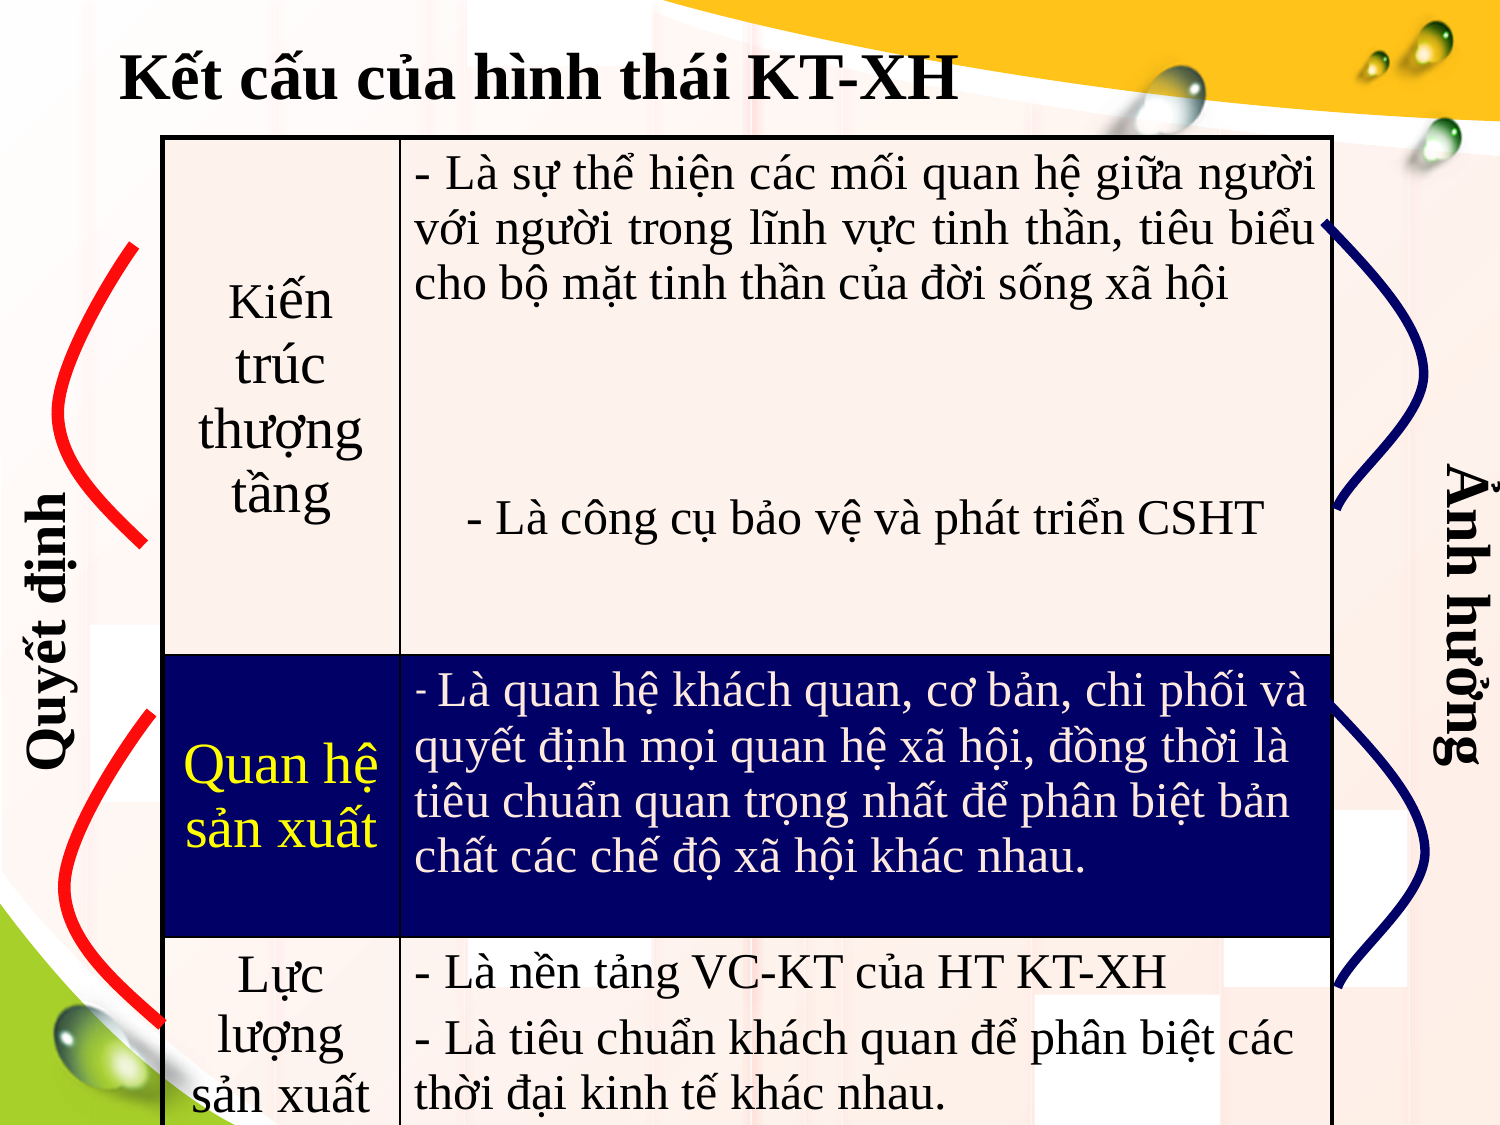

Kết cấu của hình thái KT-XH
| Kiến trúc thượng tầng | - Là sự thể hiện các mối quan hệ giữa người với người trong lĩnh vực tinh thần, tiêu biểu cho bộ mặt tinh thần của đời sống xã hội |
| --- | --- |
|  | - Là công cụ bảo vệ và phát triển CSHT |
| Quan hệ sản xuất | Là quan hệ khách quan, cơ bản, chi phối và quyết định mọi quan hệ xã hội, đồng thời là tiêu chuẩn quan trọng nhất để phân biệt bản chất các chế độ xã hội khác nhau. |
| Lực lượng sản xuất | Là nền tảng VC-KT của HT KT-XH Là tiêu chuẩn khách quan để phân biệt các thời đại kinh tế khác nhau. Là yếu tố xét đến cùng quyết định sự vận động, phát triển của HTKT -XH |

Quyết định
Ảnh hưởng